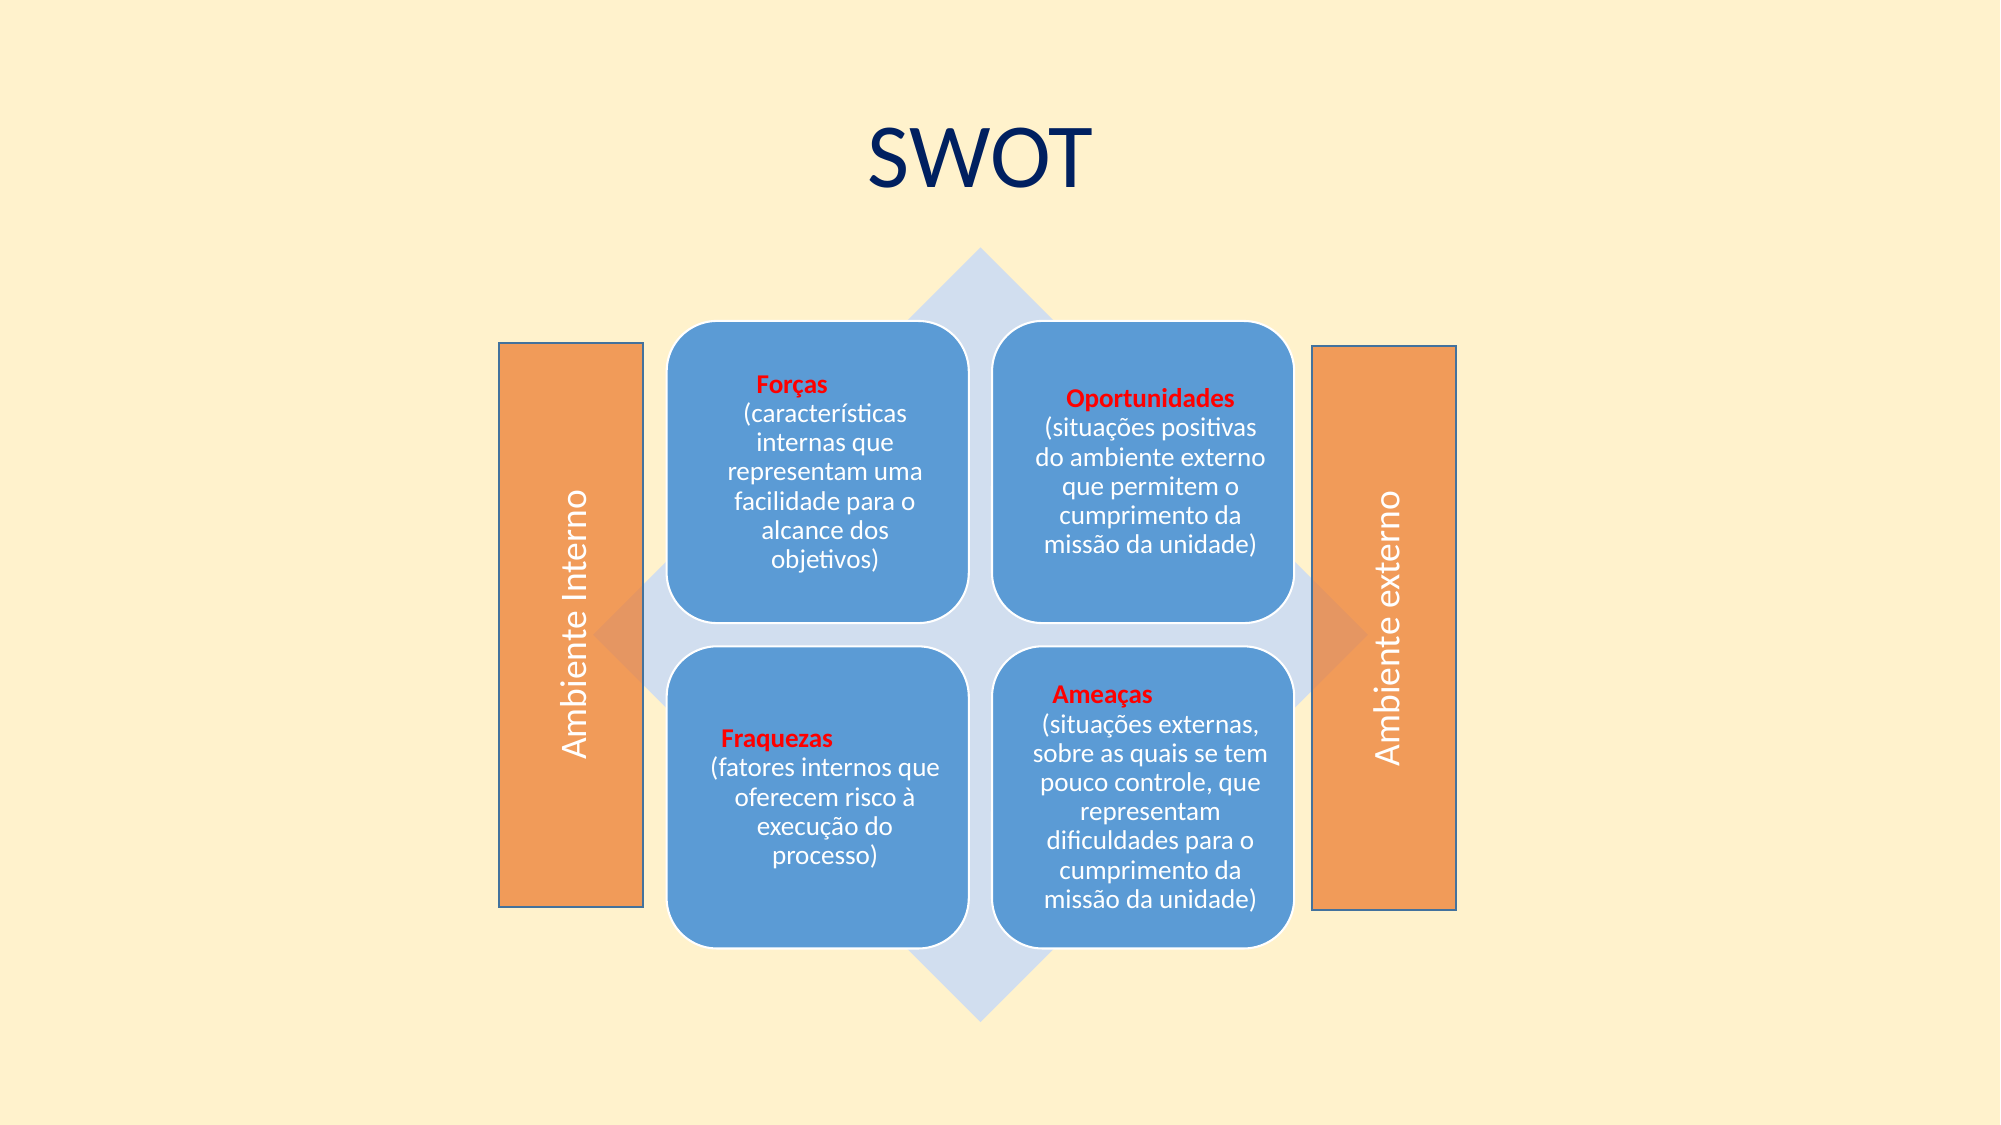

# SWOT
Forças            (características internas que representam uma facilidade para o alcance dos objetivos)
Oportunidades (situações positivas do ambiente externo que permitem o cumprimento da missão da unidade)
Fraquezas                 (fatores internos que oferecem risco à execução do processo)
Ameaças                 (situações externas, sobre as quais se tem pouco controle, que representam dificuldades para o cumprimento da missão da unidade)
Ambiente Interno
Ambiente externo